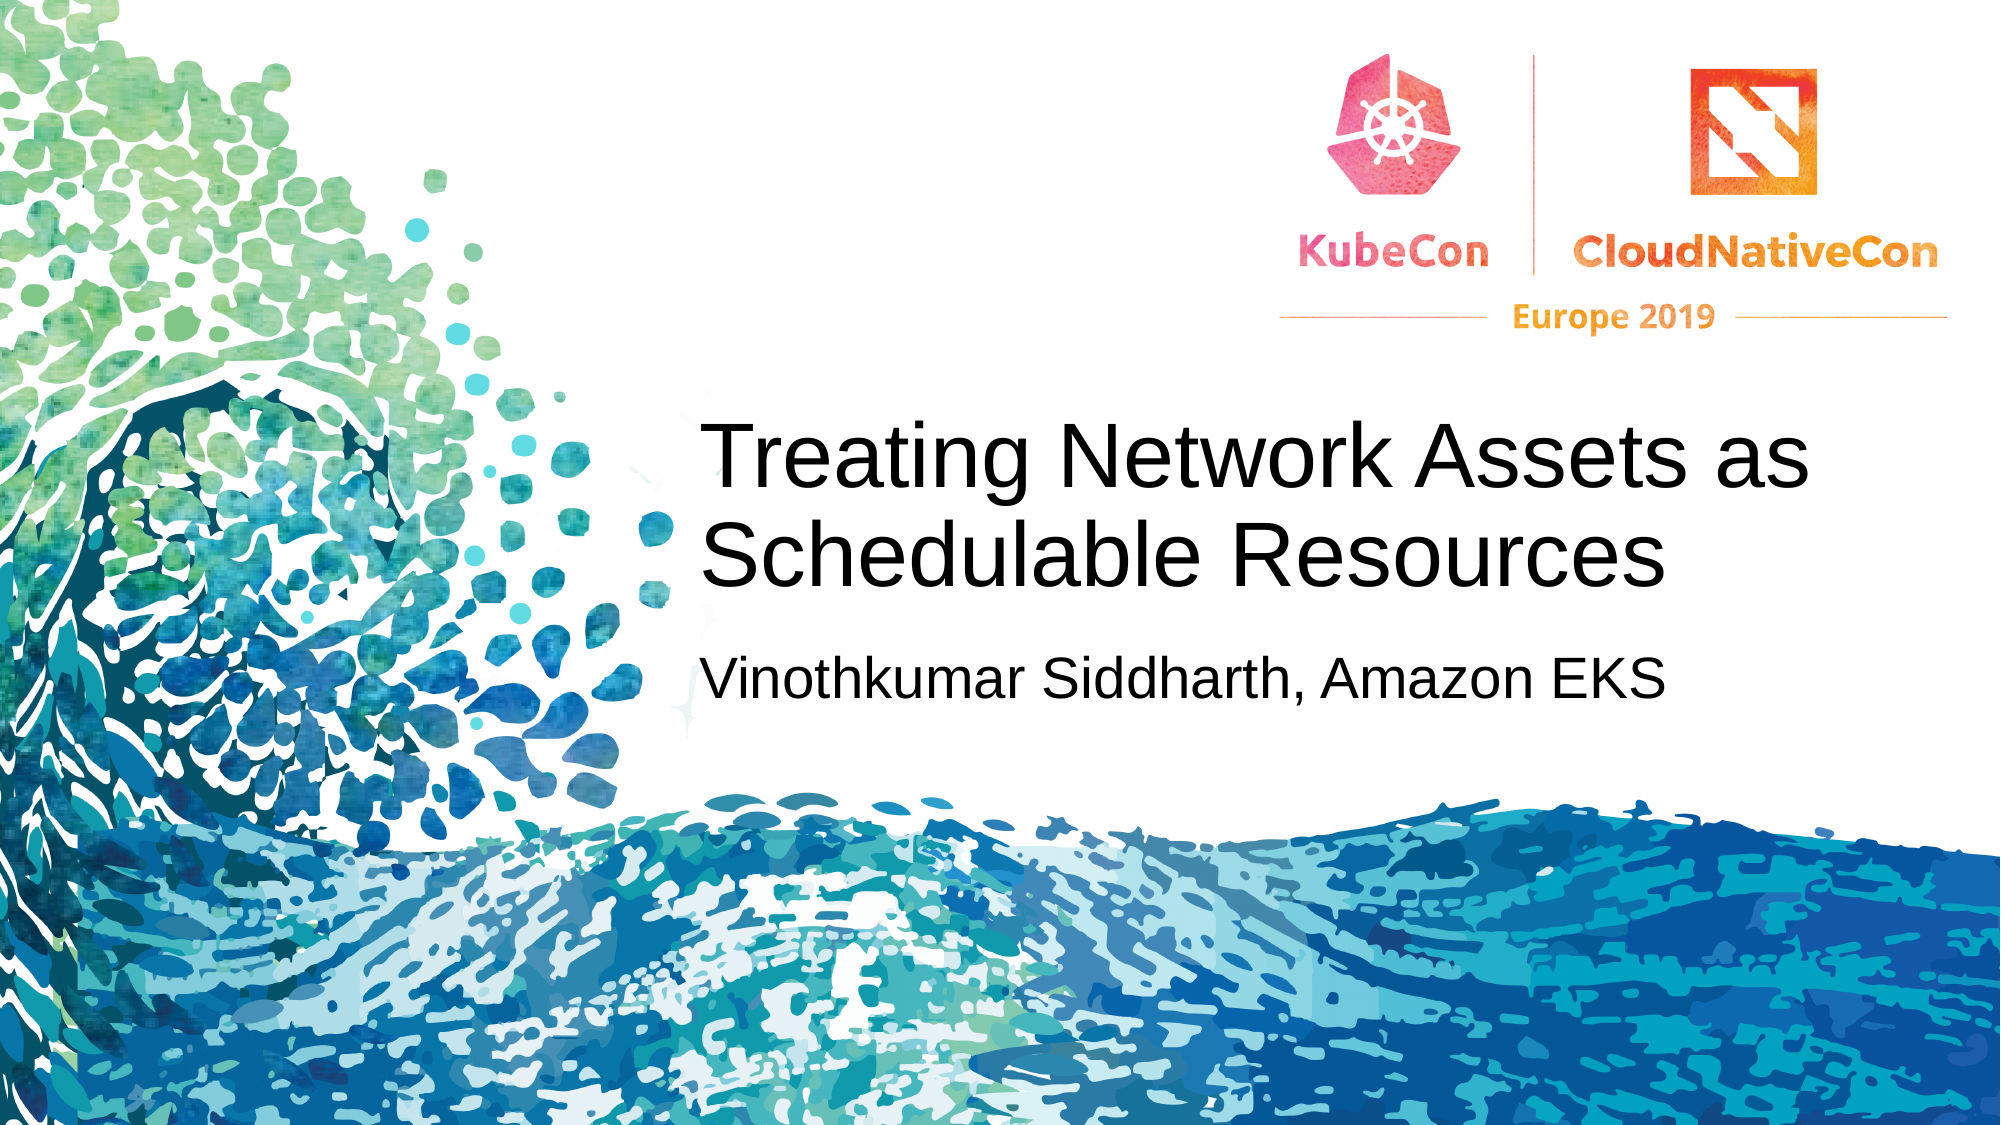

Treating Network Assets as Schedulable Resources
Vinothkumar Siddharth, Amazon EKS